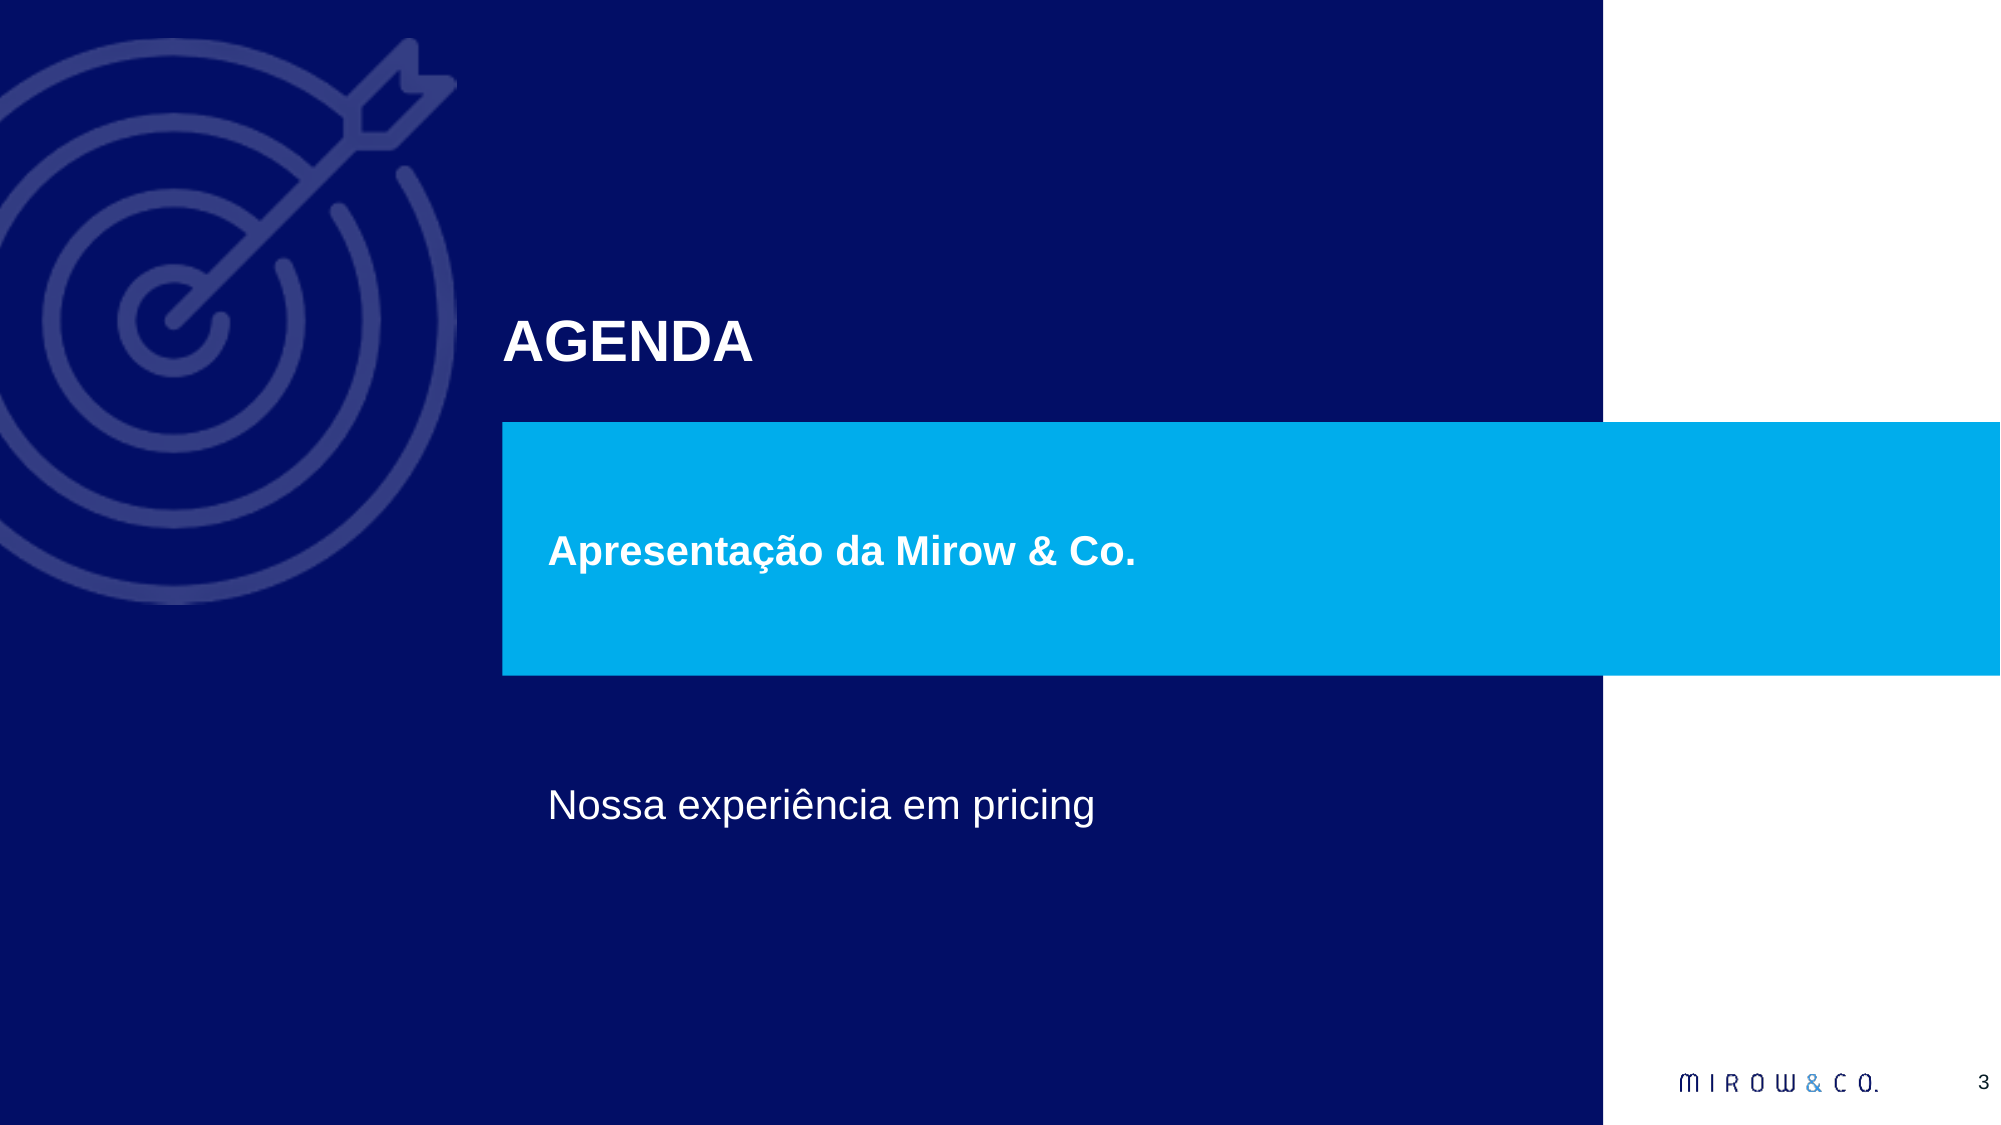

MS

Agenda
Apresentação da Mirow & Co.
Nossa experiência em pricing